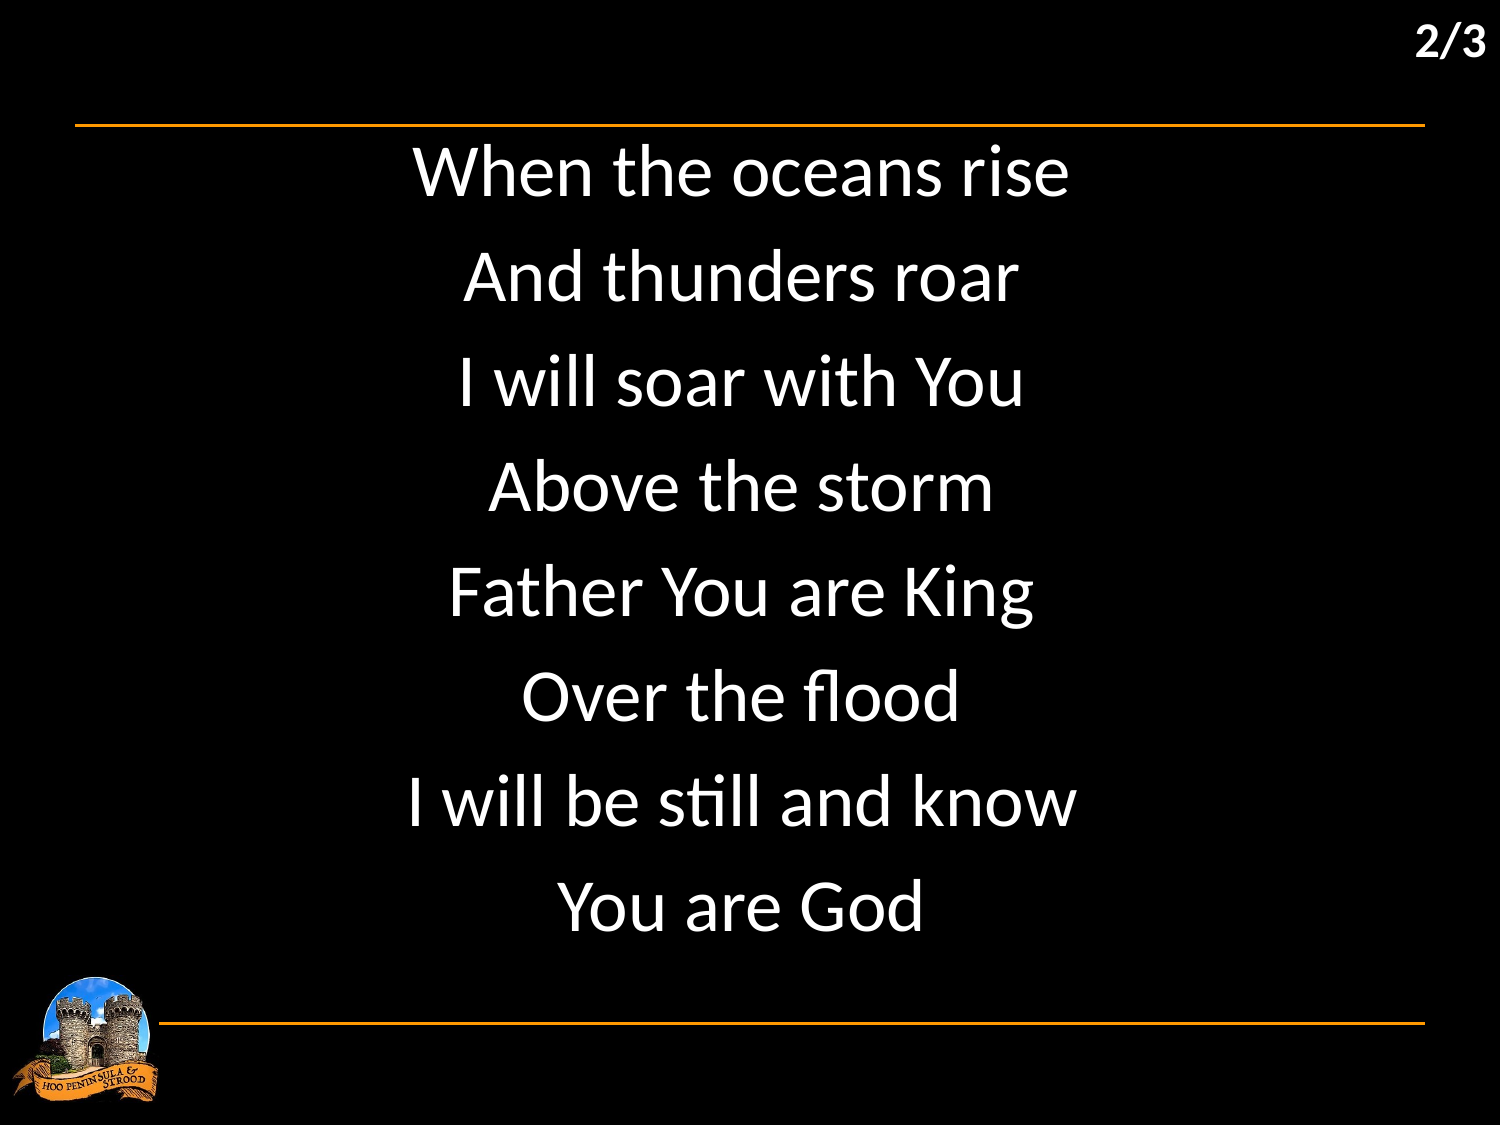

2/3
When the oceans rise
And thunders roar
I will soar with You
Above the storm
Father You are King
Over the flood
I will be still and know
You are God